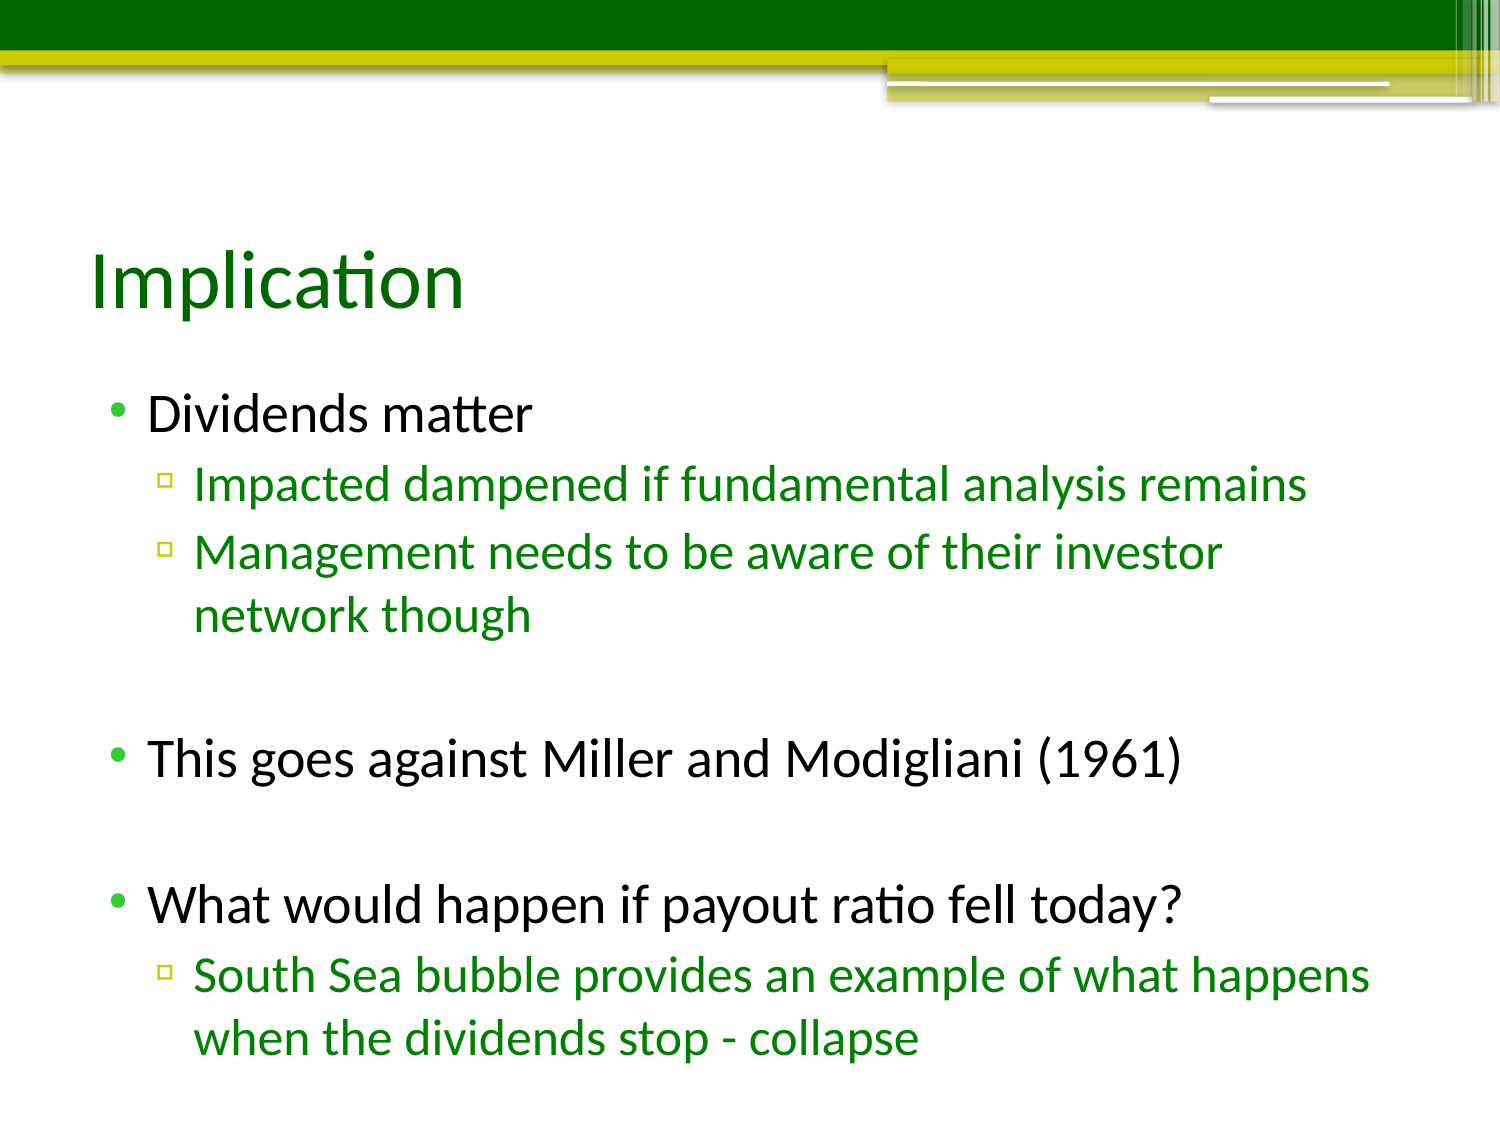

# Implication
Dividends matter
Impacted dampened if fundamental analysis remains
Management needs to be aware of their investor network though

This goes against Miller and Modigliani (1961)

What would happen if payout ratio fell today?
South Sea bubble provides an example of what happens when the dividends stop - collapse